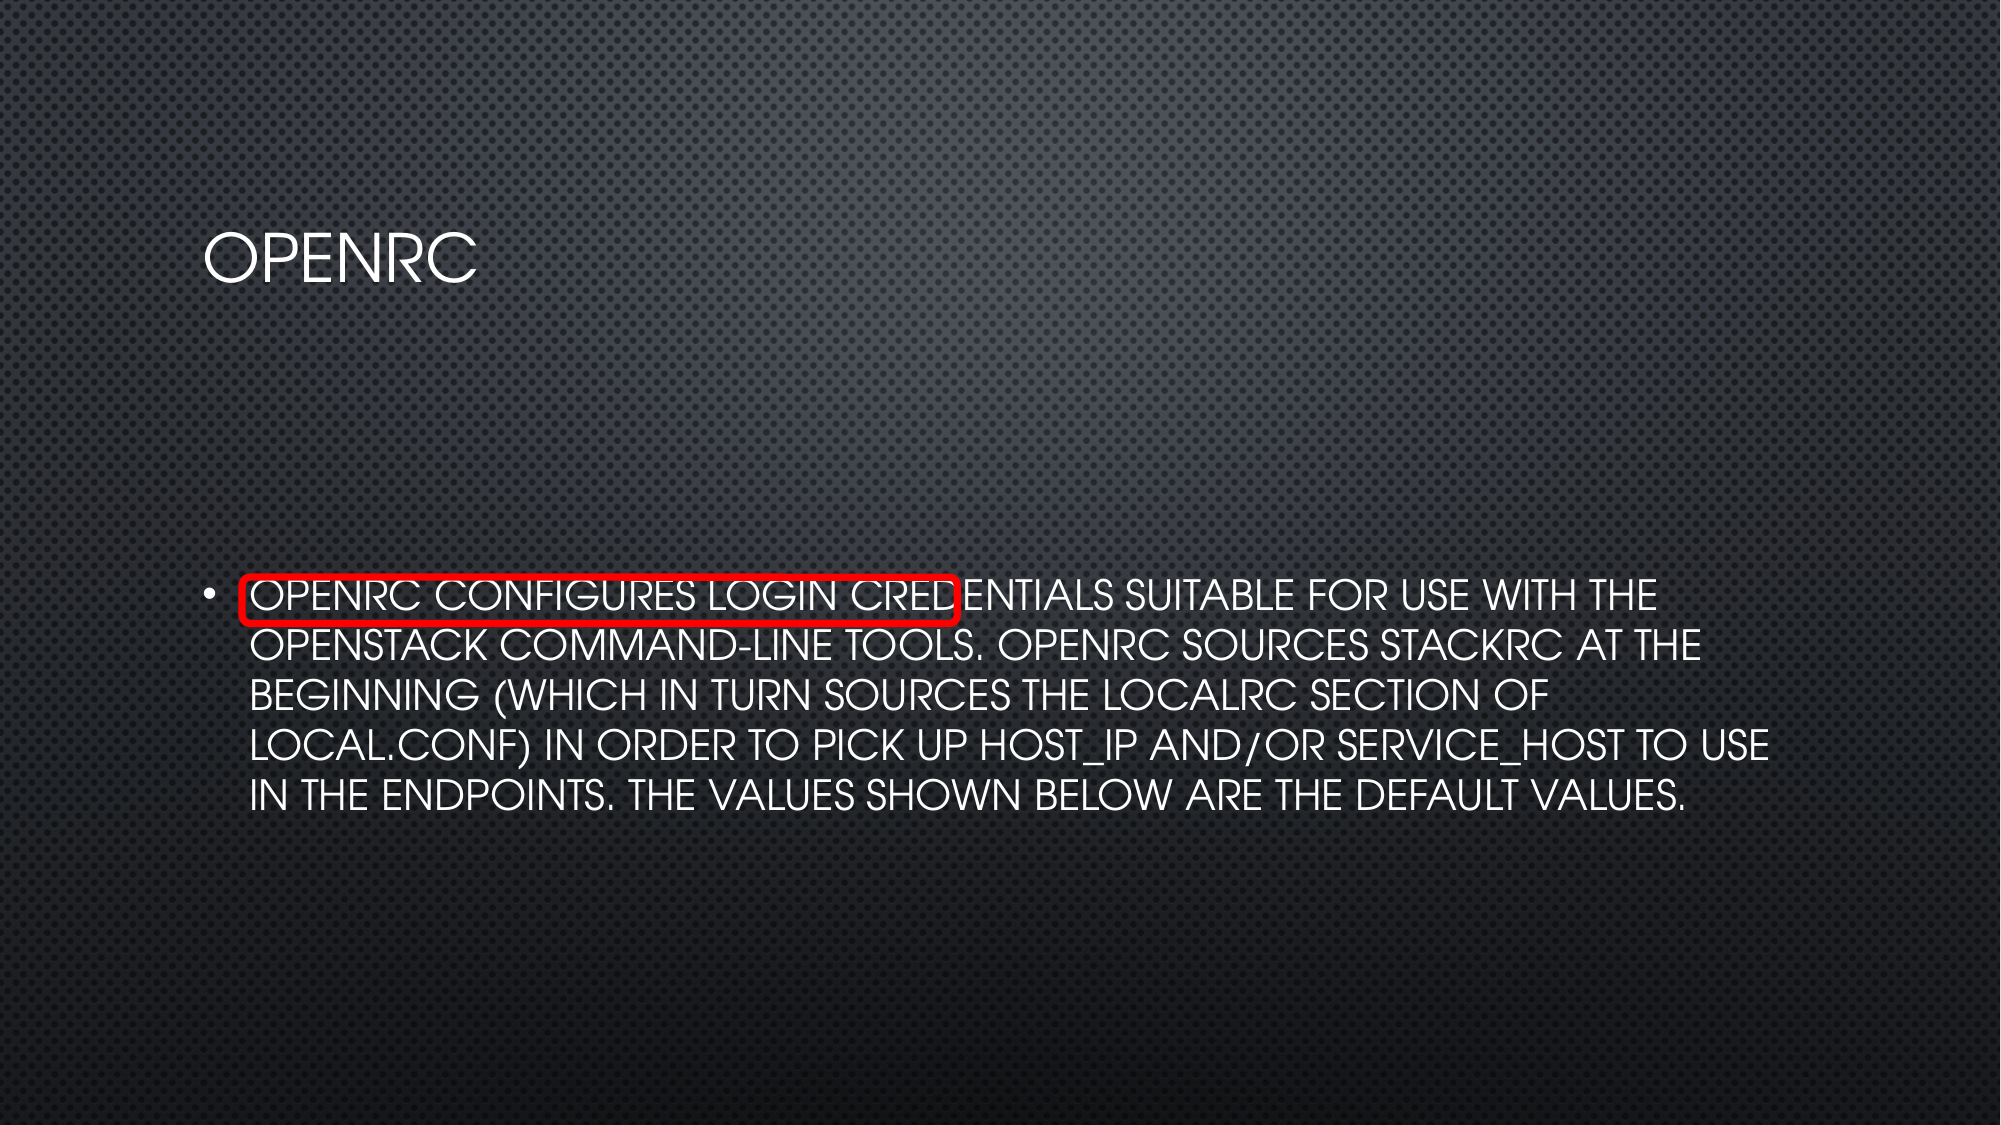

# openrc
openrc configures login credentials suitable for use with the OpenStack command-line tools. openrc sources stackrc at the beginning (which in turn sources the localrc section of local.conf) in order to pick up HOST_IP and/or SERVICE_HOST to use in the endpoints. The values shown below are the default values.